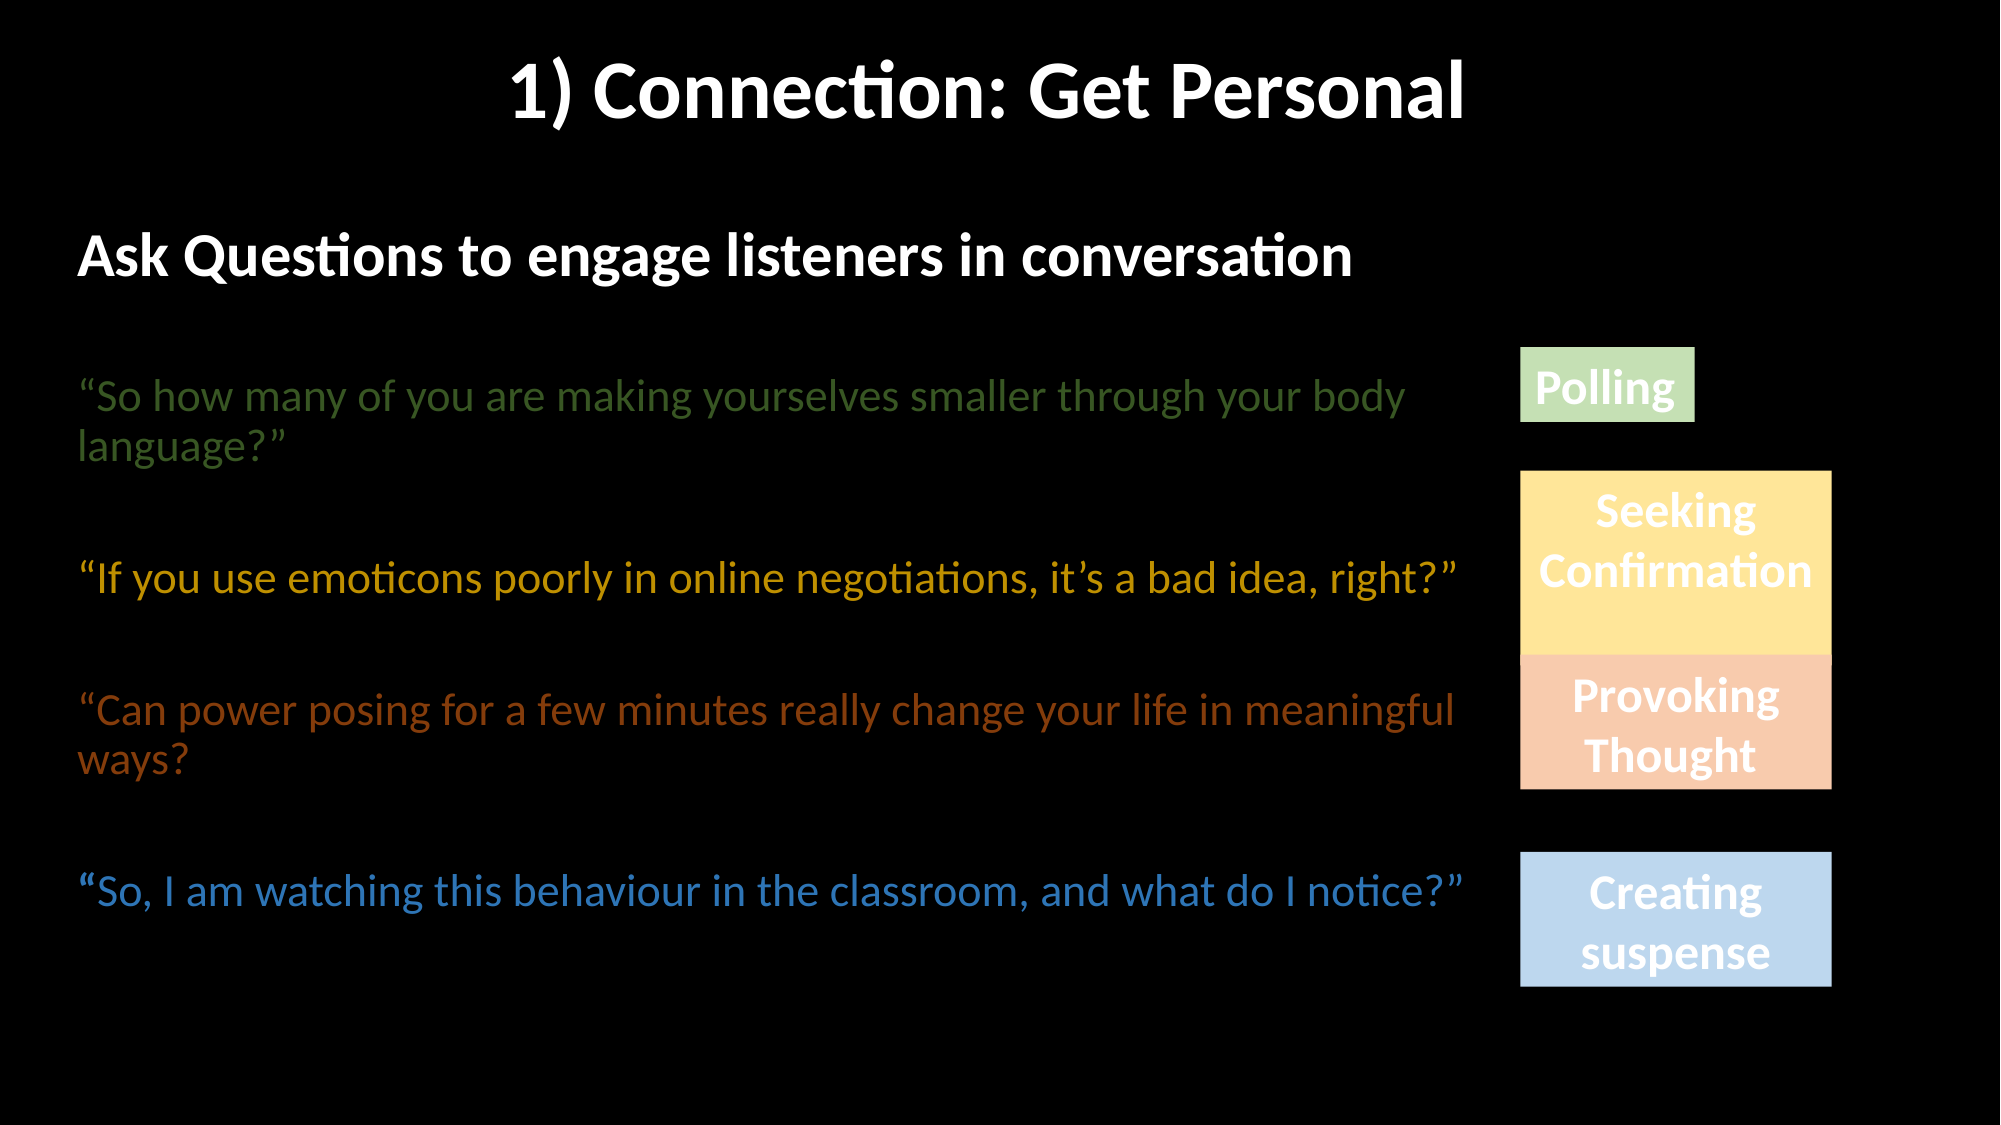

# 1) Connection: Get Personal
Ask Questions to engage listeners in conversation

“So how many of you are making yourselves smaller through your body language?”

“If you use emoticons poorly in online negotiations, it’s a bad idea, right?”

“Can power posing for a few minutes really change your life in meaningful ways?

“So, I am watching this behaviour in the classroom, and what do I notice?”

Polling
Seeking Confirmation
Provoking Thought
Creating suspense